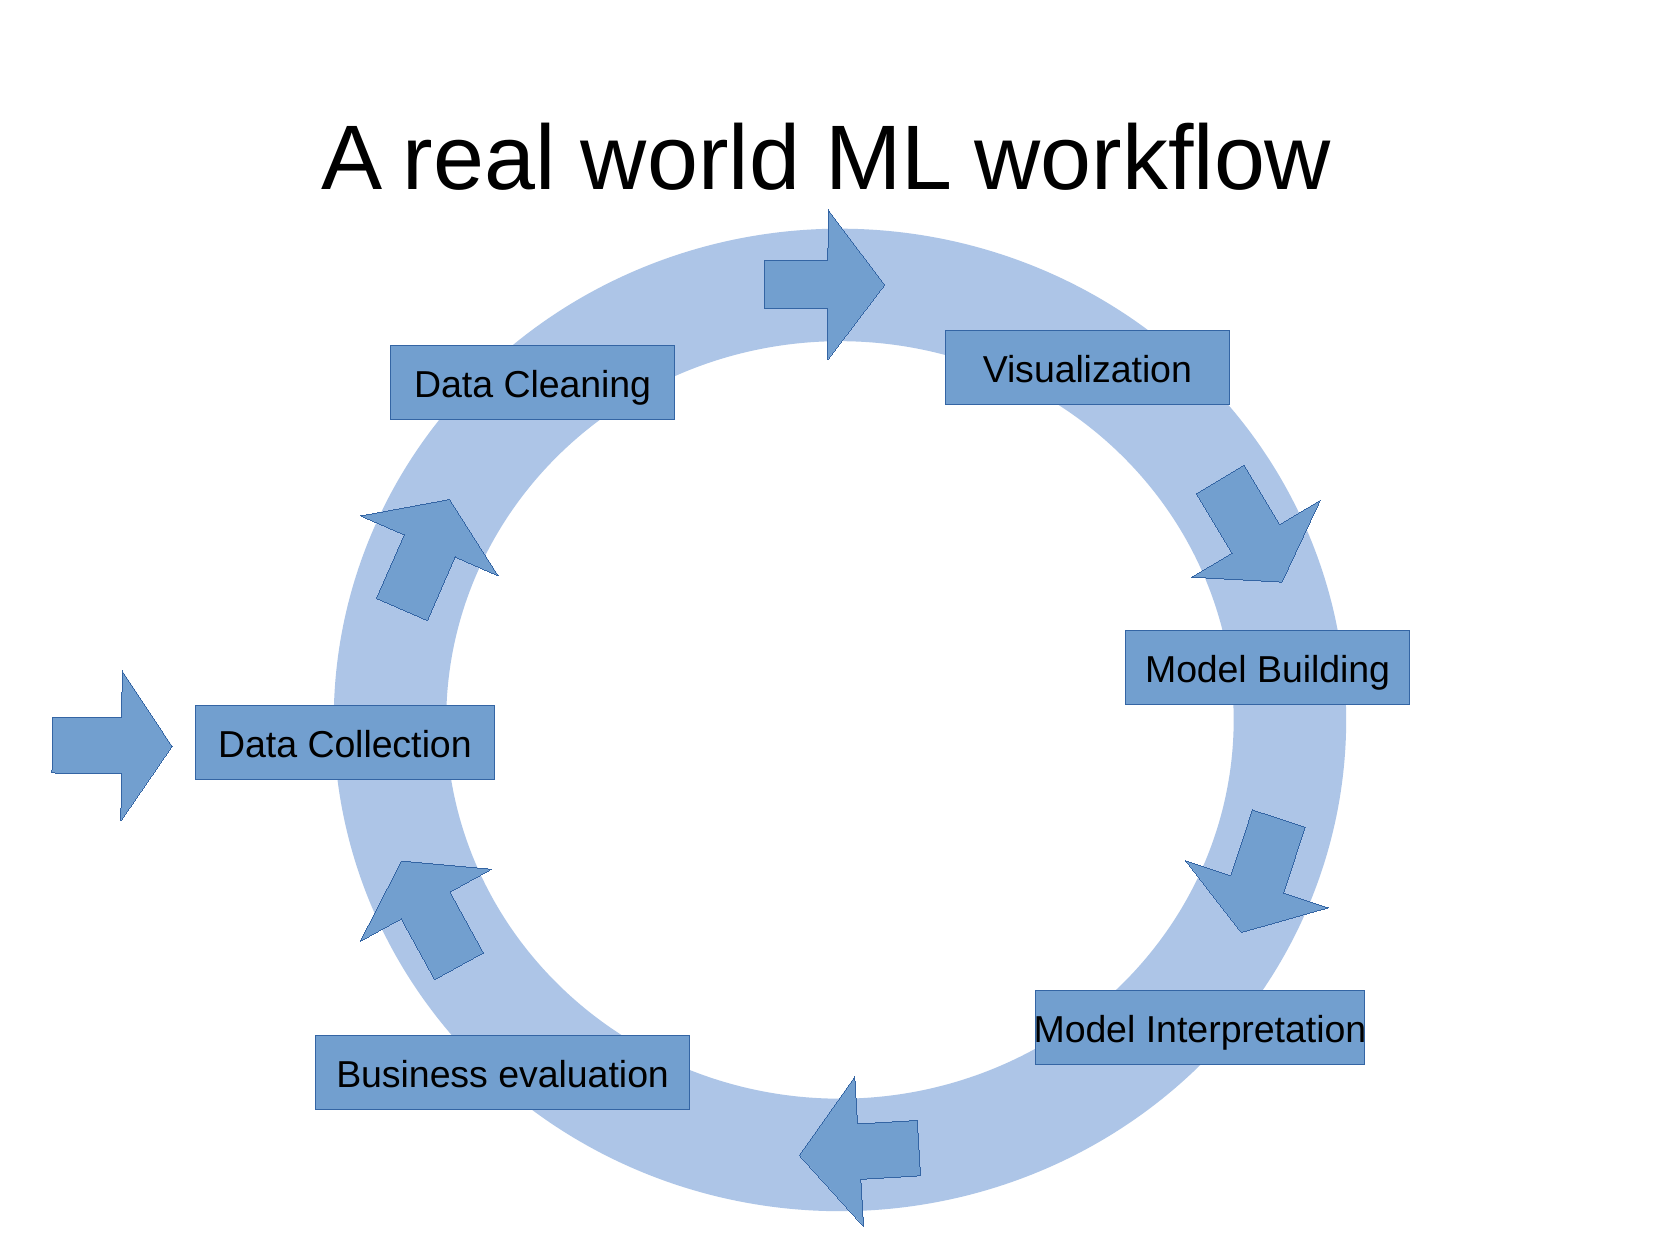

A real world ML workflow

Visualization
Data Cleaning

Model Building

Data Collection

Model Interpretation
Business evaluation